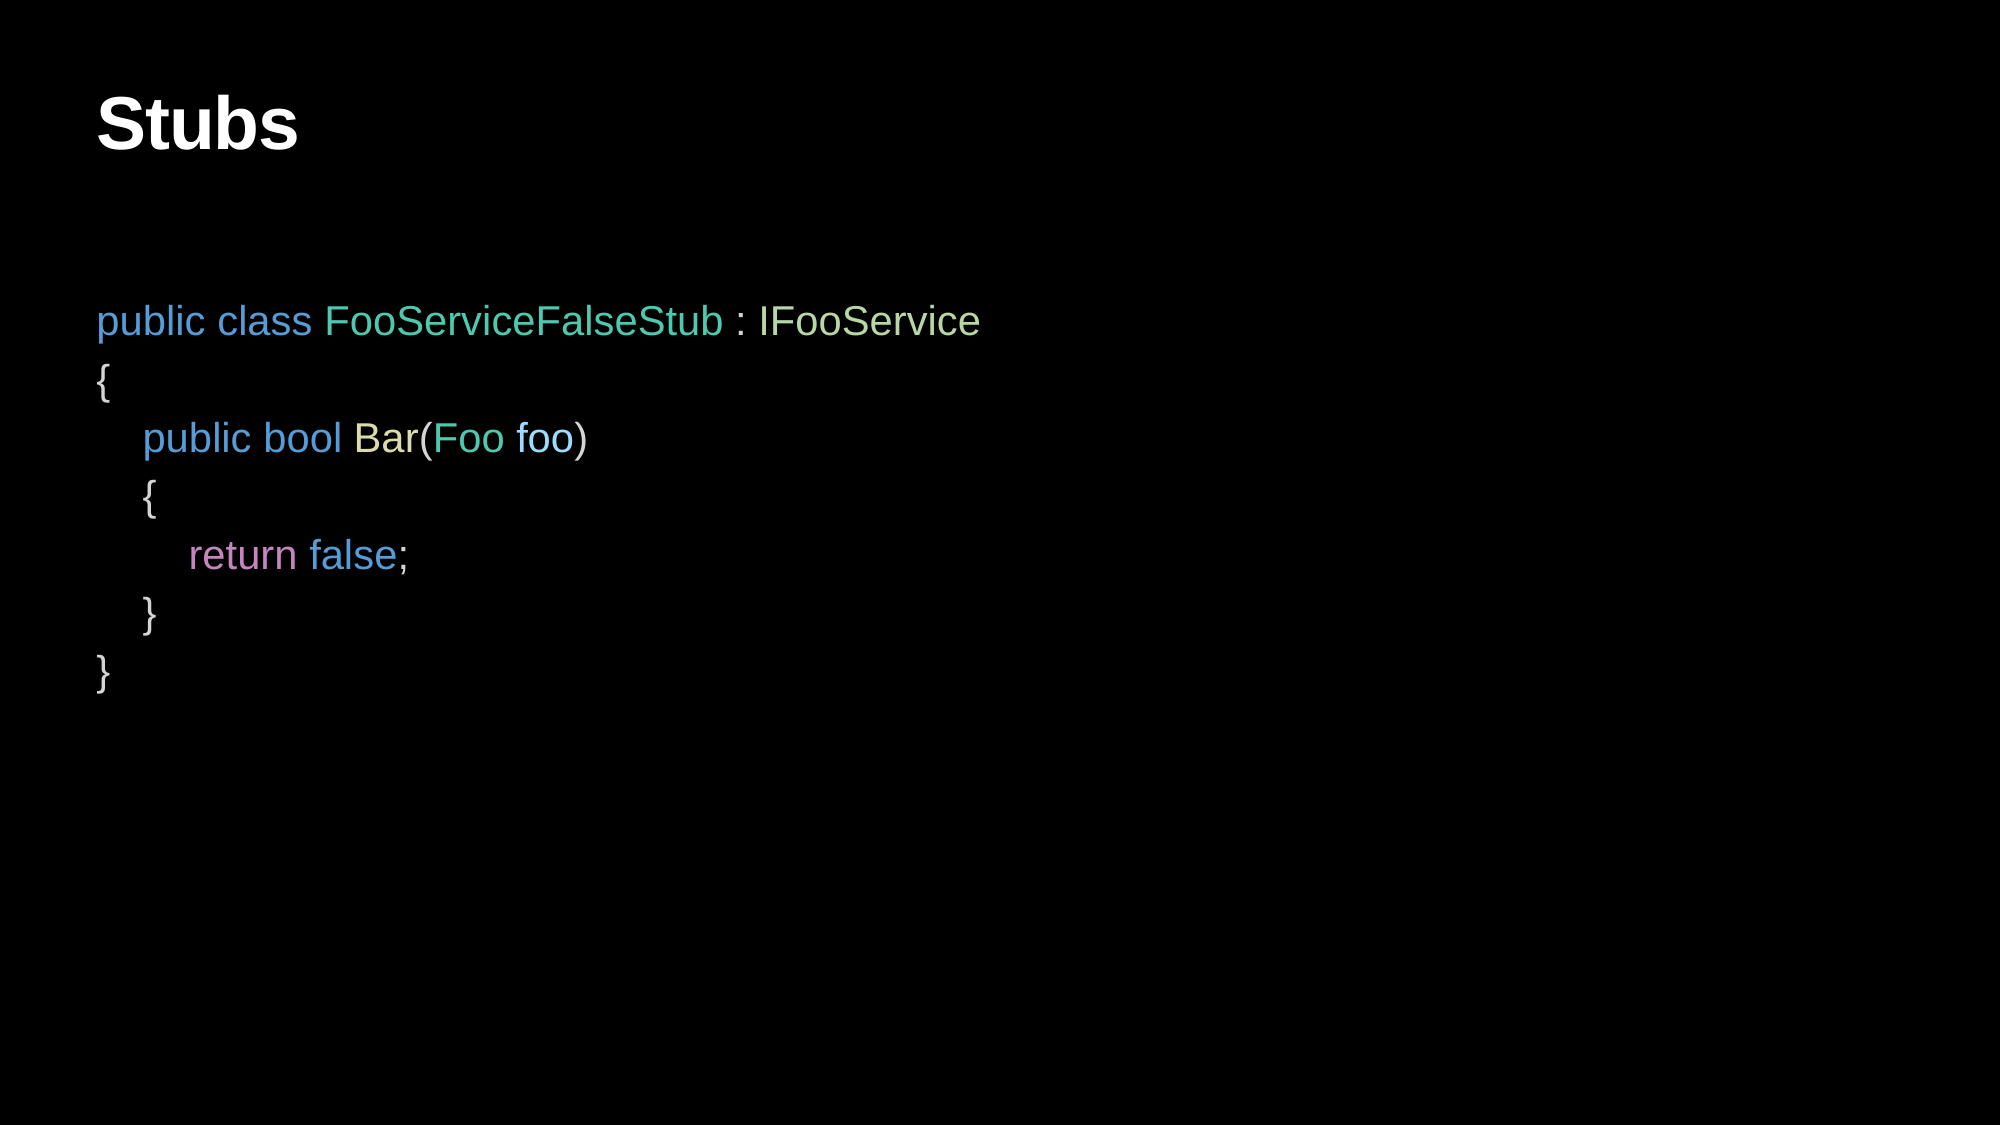

# Stubs

public class FooServiceFalseStub : IFooService
{
    public bool Bar(Foo foo)
    {
        return false;
    }
}